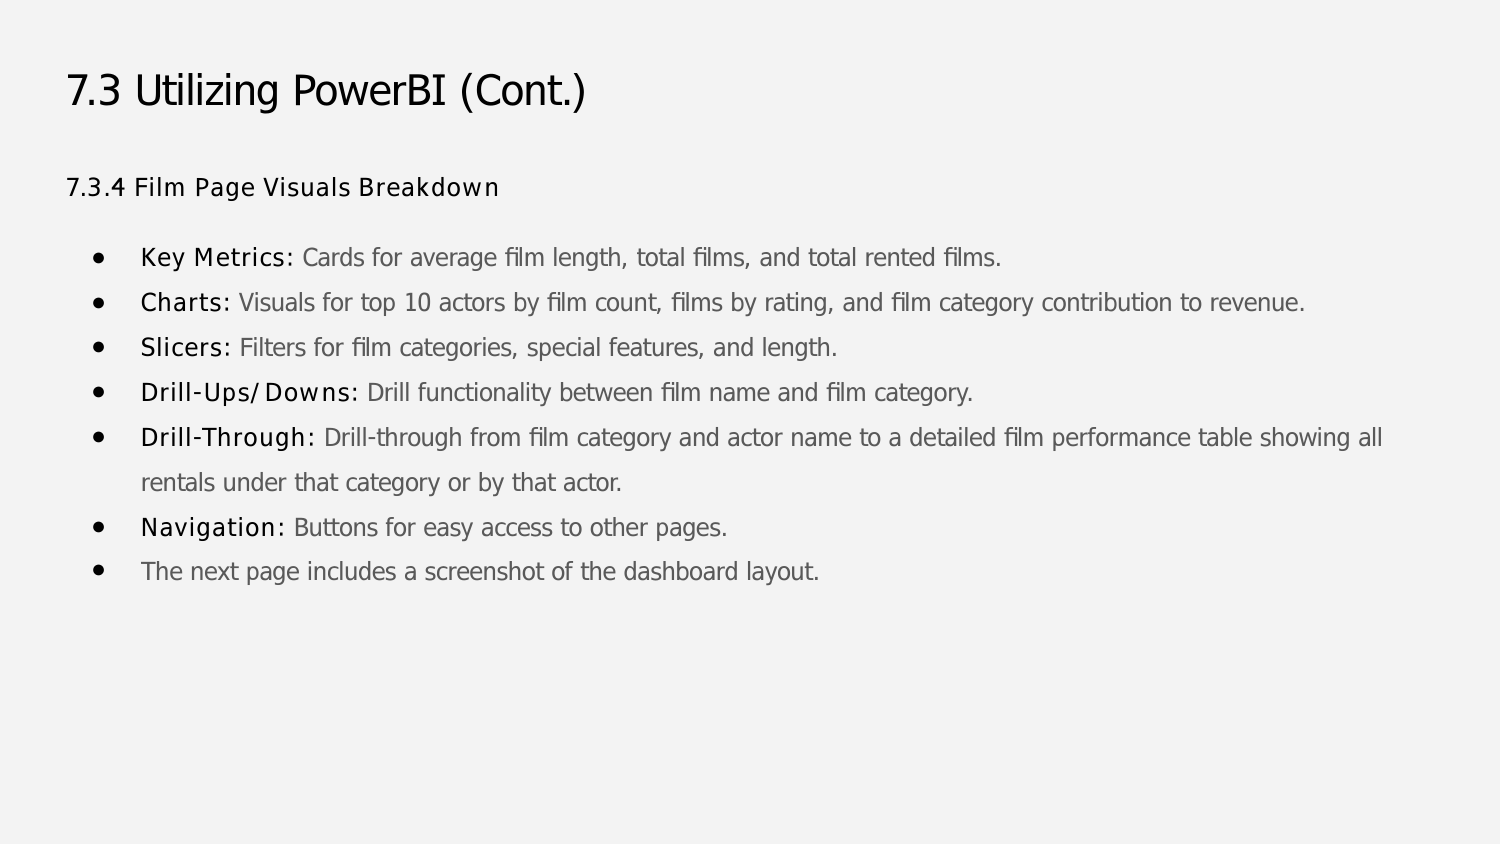

# 7.3 Utilizing PowerBI (Cont.)
7.3.4 Film Page Visuals Breakdown
Key Metrics: Cards for average film length, total films, and total rented films.
Charts: Visuals for top 10 actors by film count, films by rating, and film category contribution to revenue.
Slicers: Filters for film categories, special features, and length.
Drill-Ups/Downs: Drill functionality between film name and film category.
Drill-Through: Drill-through from film category and actor name to a detailed film performance table showing all rentals under that category or by that actor.
Navigation: Buttons for easy access to other pages.
The next page includes a screenshot of the dashboard layout.